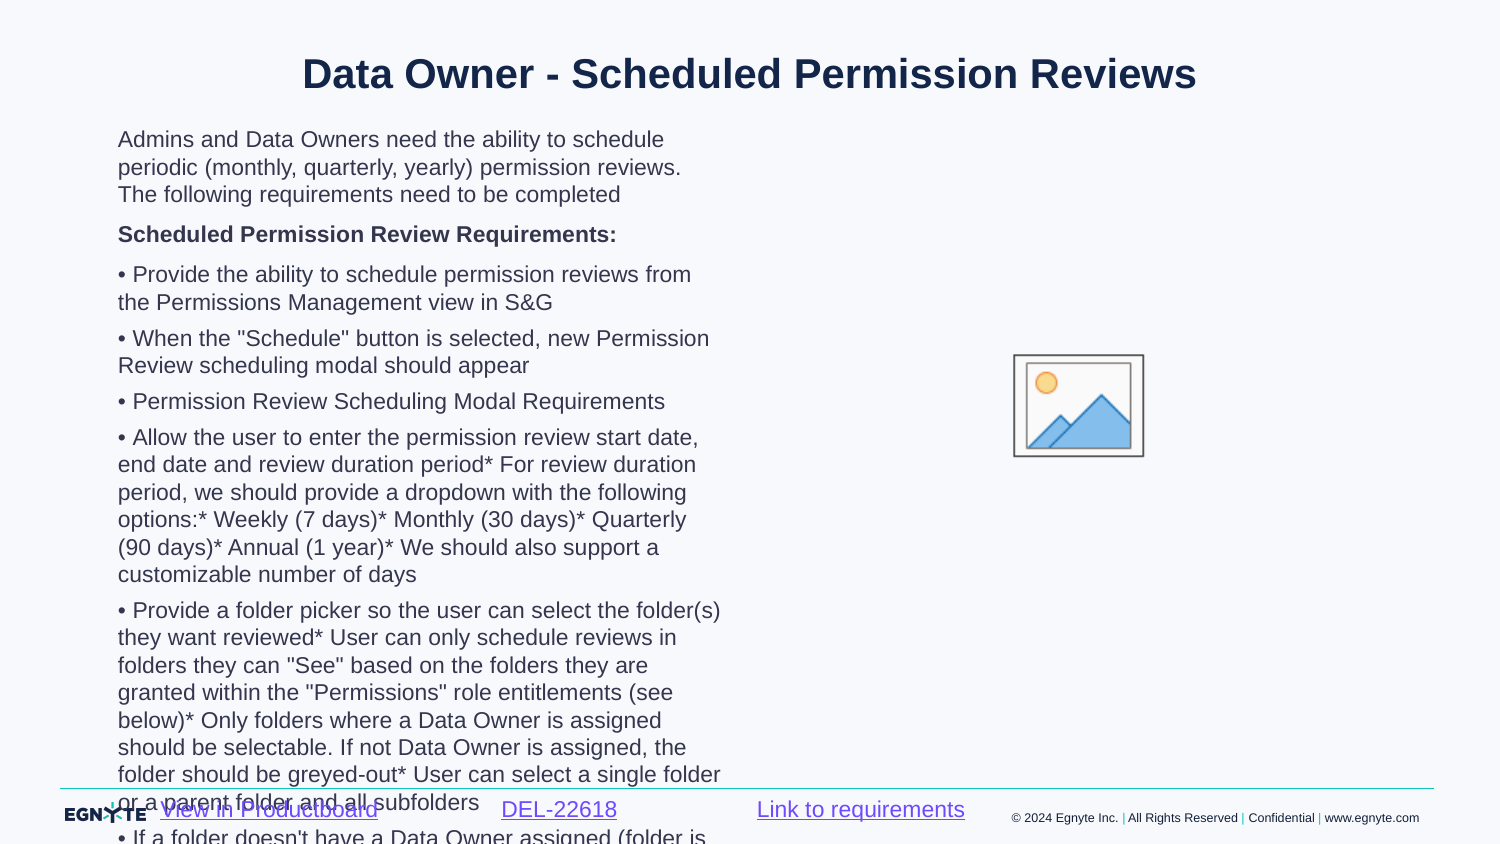

# Data Owner - Scheduled Permission Reviews
Admins and Data Owners need the ability to schedule periodic (monthly, quarterly, yearly) permission reviews. The following requirements need to be completed
Scheduled Permission Review Requirements:
• Provide the ability to schedule permission reviews from the Permissions Management view in S&G
• When the "Schedule" button is selected, new Permission Review scheduling modal should appear
• Permission Review Scheduling Modal Requirements
• Allow the user to enter the permission review start date, end date and review duration period* For review duration period, we should provide a dropdown with the following options:* Weekly (7 days)* Monthly (30 days)* Quarterly (90 days)* Annual (1 year)* We should also support a customizable number of days
• Provide a folder picker so the user can select the folder(s) they want reviewed* User can only schedule reviews in folders they can "See" based on the folders they are granted within the "Permissions" role entitlements (see below)* Only folders where a Data Owner is assigned should be selectable. If not Data Owner is assigned, the folder should be greyed-out* User can select a single folder or a parent folder and all subfolders
• If a folder doesn't have a Data Owner assigned (folder is greyed-out), we should allow the user to add a Data Owner.* If "Add Data Owner" is selected the existing add Data Owner should appear and allow the user to assign a Data Owner* When the Add Data Owner modal opens, it should be defaulted to the source and folder the user chose to add the Data Owner* Once the Data Owner is added and saved, the user should be sent back to the "Permission Review Scheduling Modal" to schedule the periodic review for the selected folder* If the user decides not to add the Data Owner, he user should be sent back to the "Permission Review Scheduling Modal"
• Allow user to save the periodic review
• MixPanel Requirements
• TBD
• Audit Requirements
• TBD
Role Entitlement Requirements:
• Add a new Permissions role entitlement named "Schedule Periodic permission reviews ".
• Schedule Periodic permission reviews (checkbox)
• By default, the box should be checked (entitled) for the Admin role only. All other roles should have this box unchecked (not entitled)
• If the "Schedule Periodic permission reviews " the "View and Manage Permission Reviews" role entitlement should automatically be entitled to the role.* Any user granted this entitlement should only be able to see/view and manage permission reviews they have "Requested" or been "Assigned to"
• Any user granted this entitlement should be able to schedule permission reviews from within the permission review management view (not from from the permission browser)* They should only see content sources they have access to
• A user can only schedule reviews in folders they can "See" based on the folders they are granted within the "Permissions" role entitlements (see below)
Folder Restrictions based on Permission view Entitlements:
!image-2023-05-05-15-31-49-655.png!
Initial UX Mockups:
!image-2023-05-05-16-05-39-950.png!
https://balsamiq.cloud/so1iw4d/pl1wjlw/r2278
Final UX Design:
• TBD

Link to requirements
DEL-22618
View in Productboard